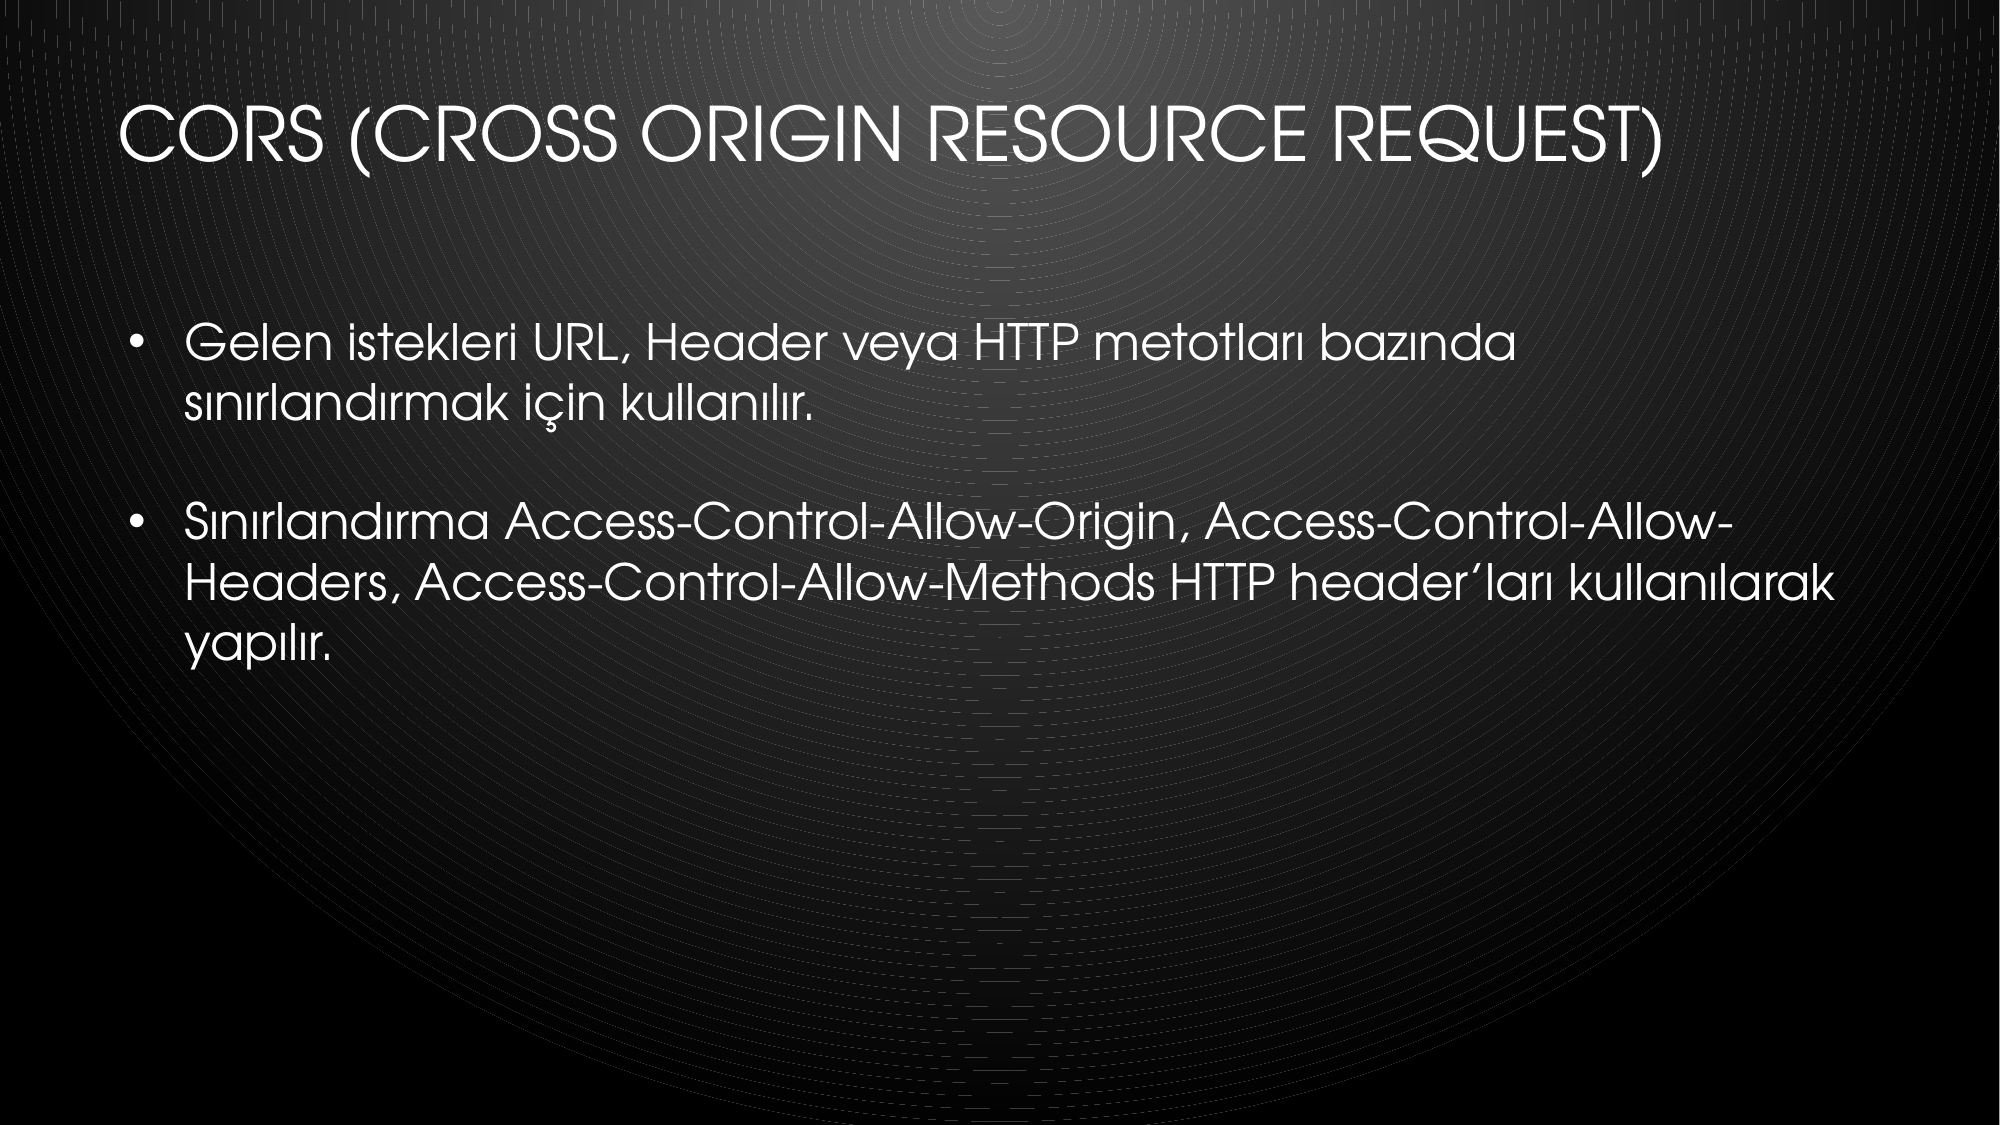

# CORS (Cross Origin Resource Request)
Gelen istekleri URL, Header veya HTTP metotları bazında sınırlandırmak için kullanılır.

Sınırlandırma Access-Control-Allow-Origin, Access-Control-Allow-Headers, Access-Control-Allow-Methods HTTP header’ları kullanılarak yapılır.